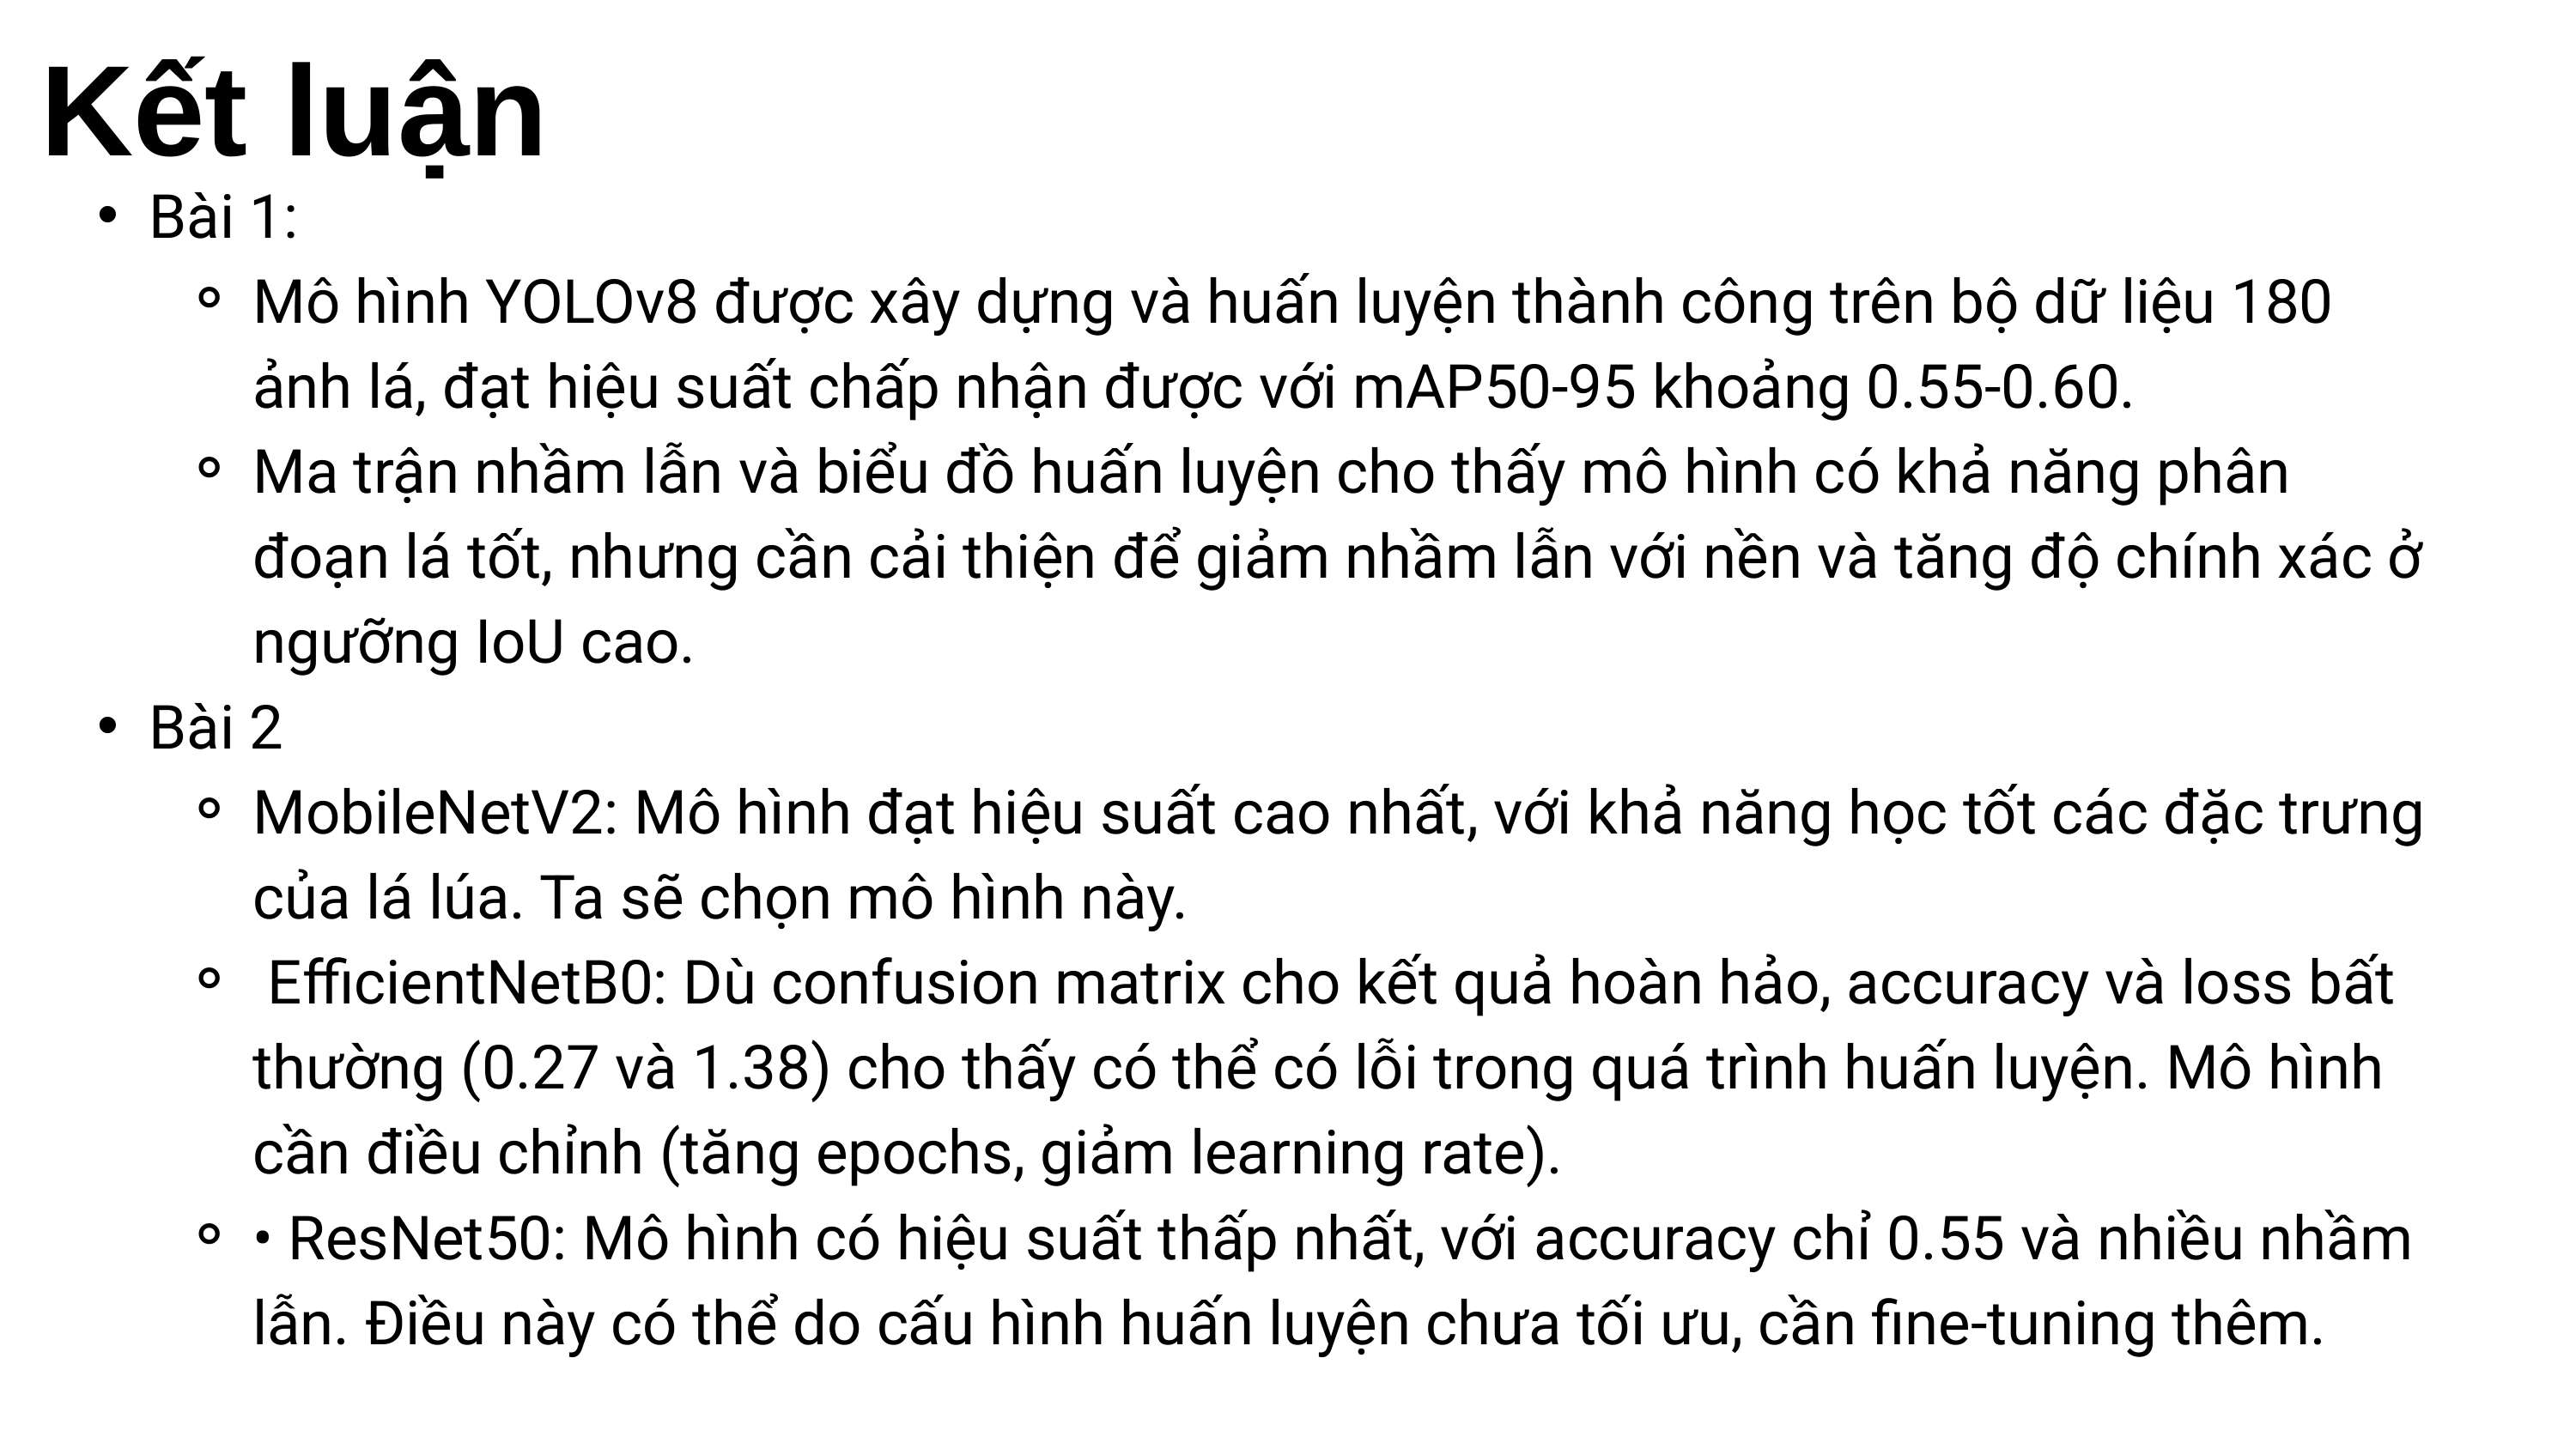

Kết luận
Bài 1:
Mô hình YOLOv8 được xây dựng và huấn luyện thành công trên bộ dữ liệu 180 ảnh lá, đạt hiệu suất chấp nhận được với mAP50-95 khoảng 0.55-0.60.
Ma trận nhầm lẫn và biểu đồ huấn luyện cho thấy mô hình có khả năng phân đoạn lá tốt, nhưng cần cải thiện để giảm nhầm lẫn với nền và tăng độ chính xác ở ngưỡng IoU cao.
Bài 2
MobileNetV2: Mô hình đạt hiệu suất cao nhất, với khả năng học tốt các đặc trưng của lá lúa. Ta sẽ chọn mô hình này.
 EfficientNetB0: Dù confusion matrix cho kết quả hoàn hảo, accuracy và loss bất thường (0.27 và 1.38) cho thấy có thể có lỗi trong quá trình huấn luyện. Mô hình cần điều chỉnh (tăng epochs, giảm learning rate).
• ResNet50: Mô hình có hiệu suất thấp nhất, với accuracy chỉ 0.55 và nhiều nhầm lẫn. Điều này có thể do cấu hình huấn luyện chưa tối ưu, cần fine-tuning thêm.